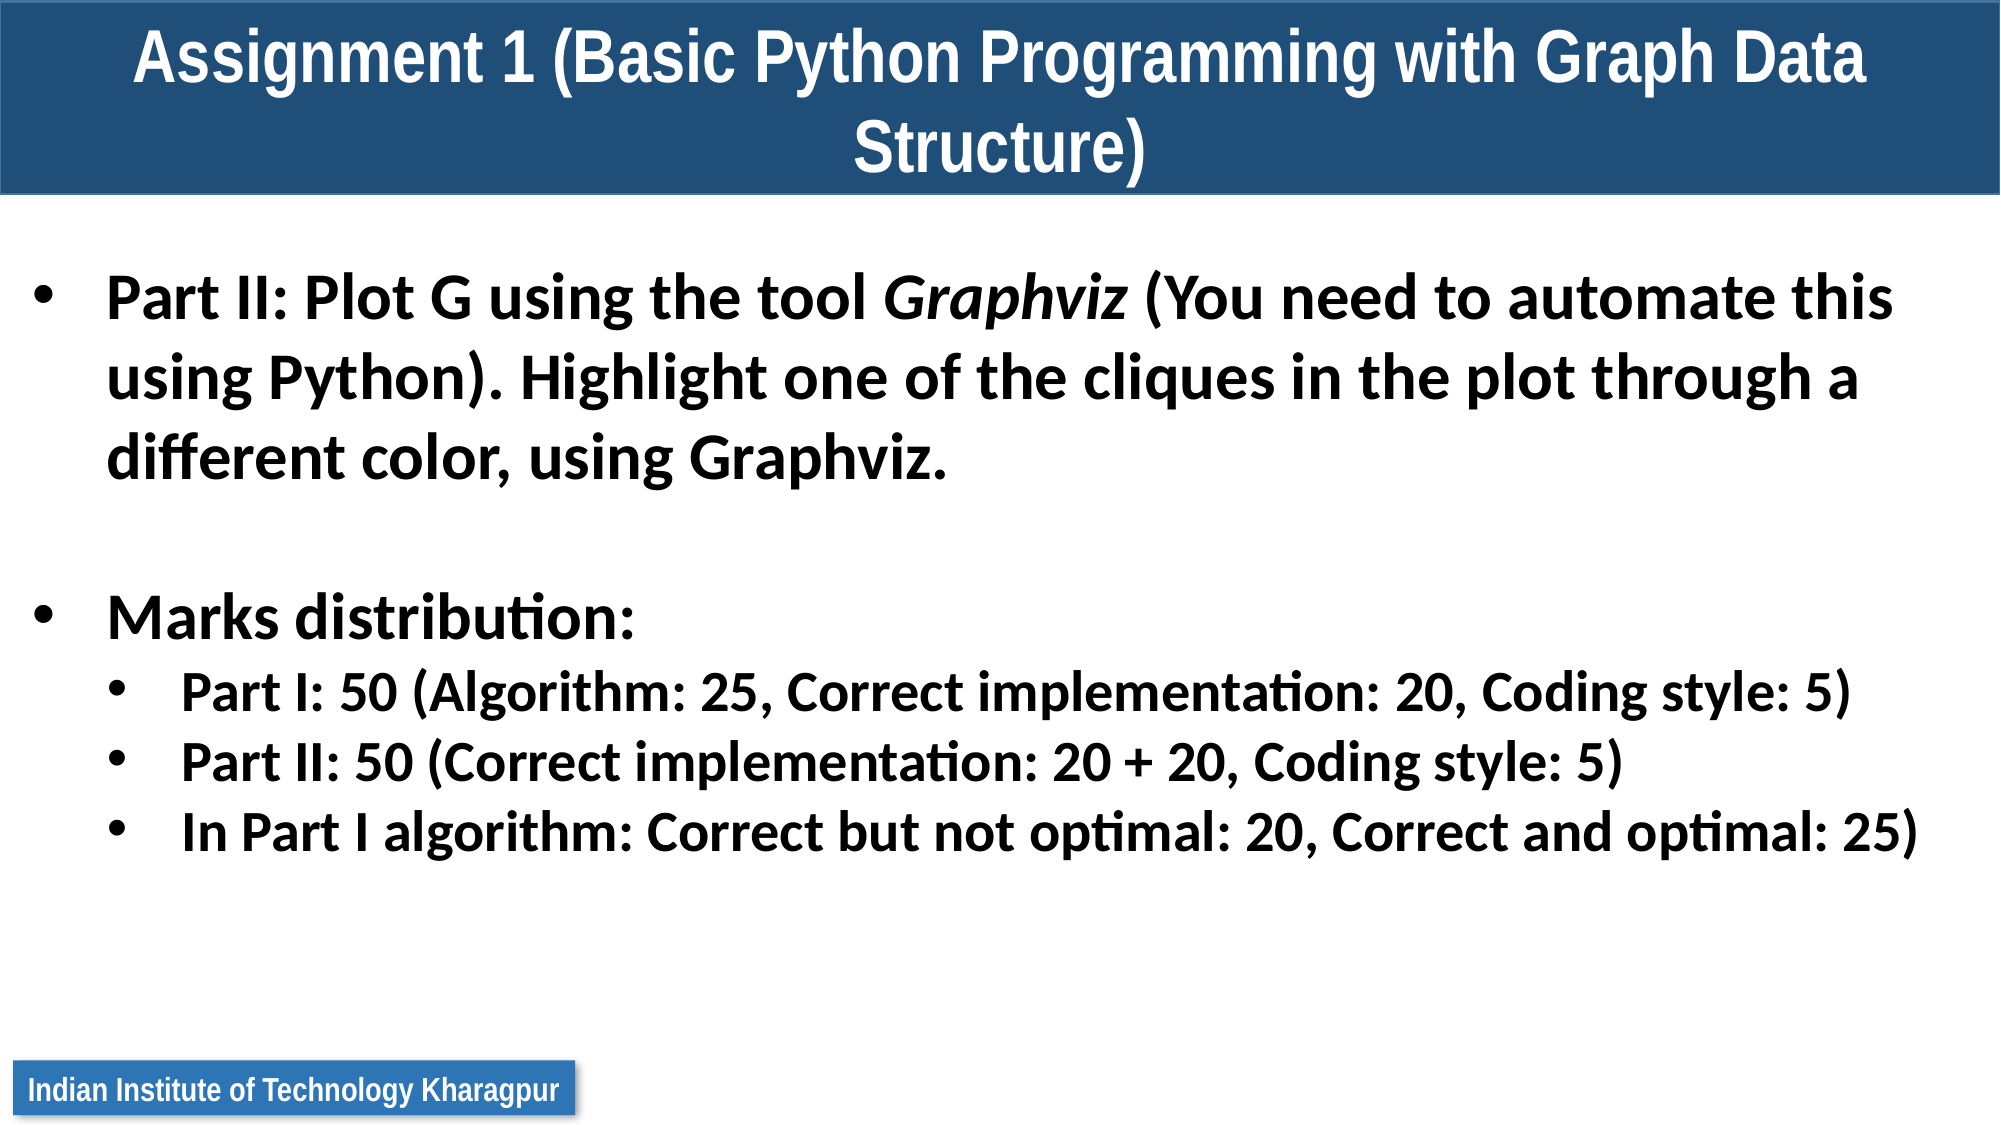

Assignment 1 (Basic Python Programming with Graph Data Structure)
Part II: Plot G using the tool Graphviz (You need to automate this using Python). Highlight one of the cliques in the plot through a different color, using Graphviz.

Marks distribution:
Part I: 50 (Algorithm: 25, Correct implementation: 20, Coding style: 5)
Part II: 50 (Correct implementation: 20 + 20, Coding style: 5)
In Part I algorithm: Correct but not optimal: 20, Correct and optimal: 25)
Indian Institute of Technology Kharagpur